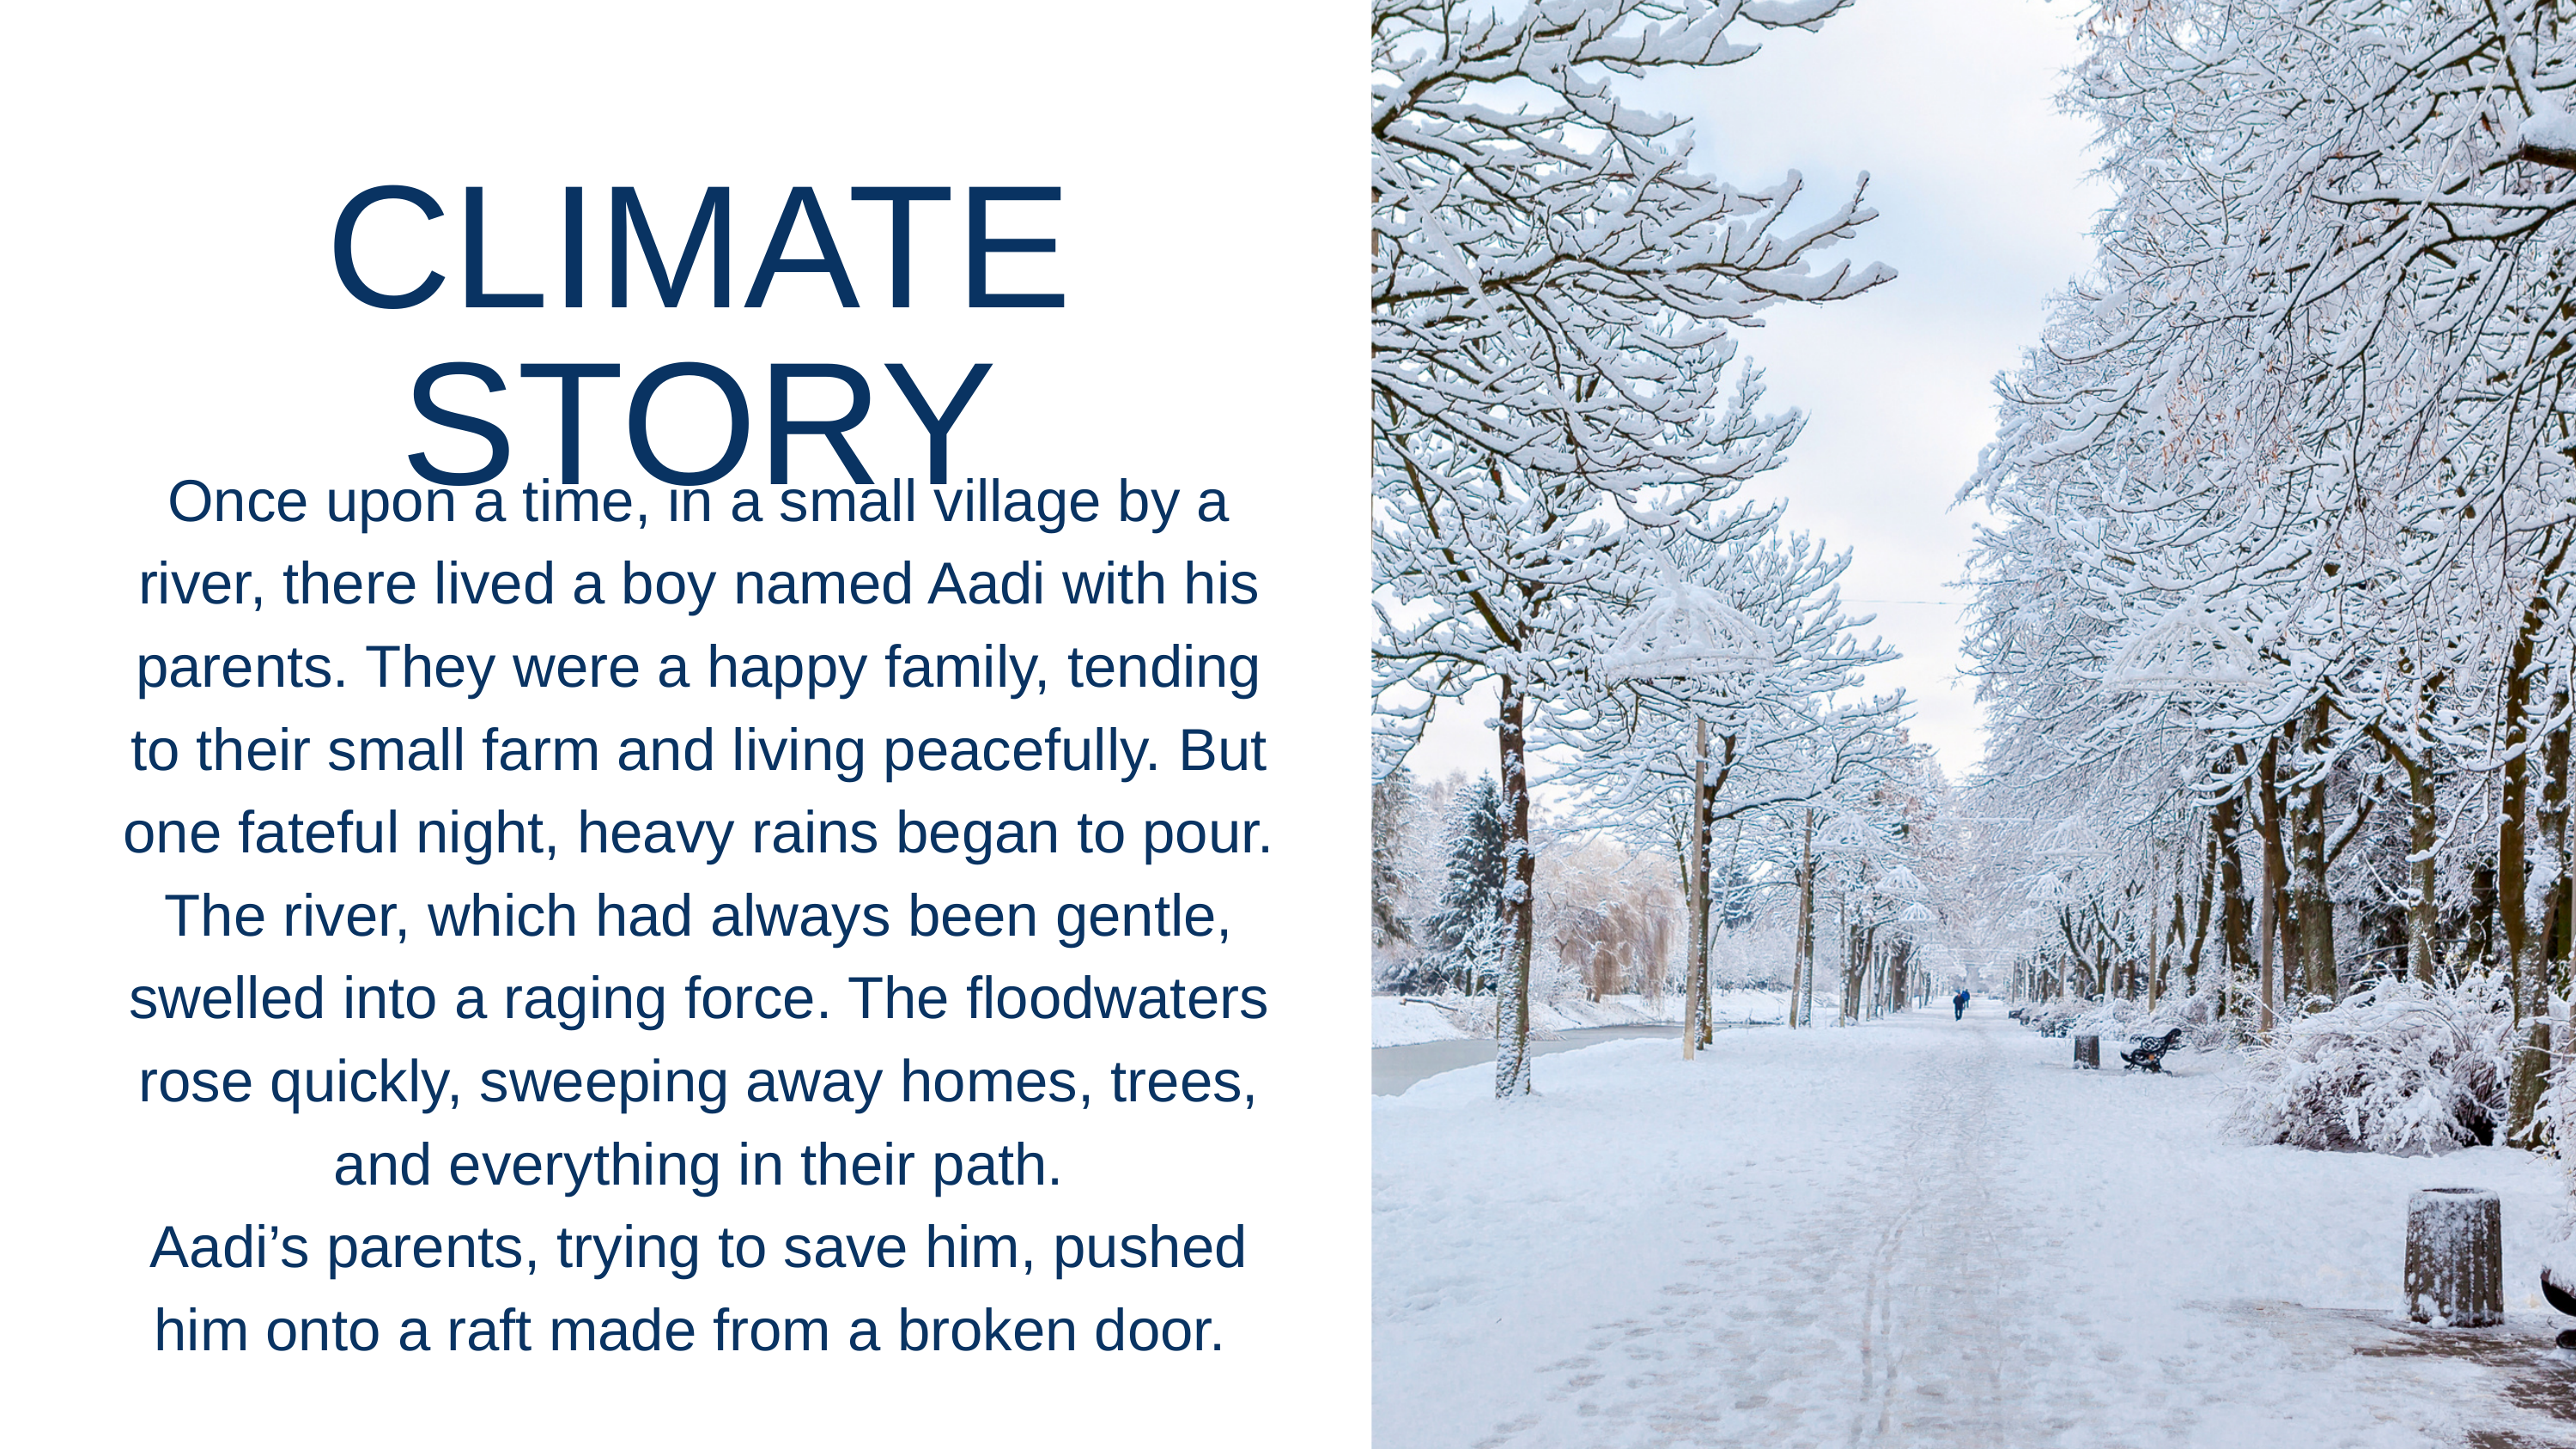

CLIMATE STORY
Once upon a time, in a small village by a river, there lived a boy named Aadi with his parents. They were a happy family, tending to their small farm and living peacefully. But one fateful night, heavy rains began to pour. The river, which had always been gentle, swelled into a raging force. The floodwaters rose quickly, sweeping away homes, trees, and everything in their path.
Aadi’s parents, trying to save him, pushed him onto a raft made from a broken door.